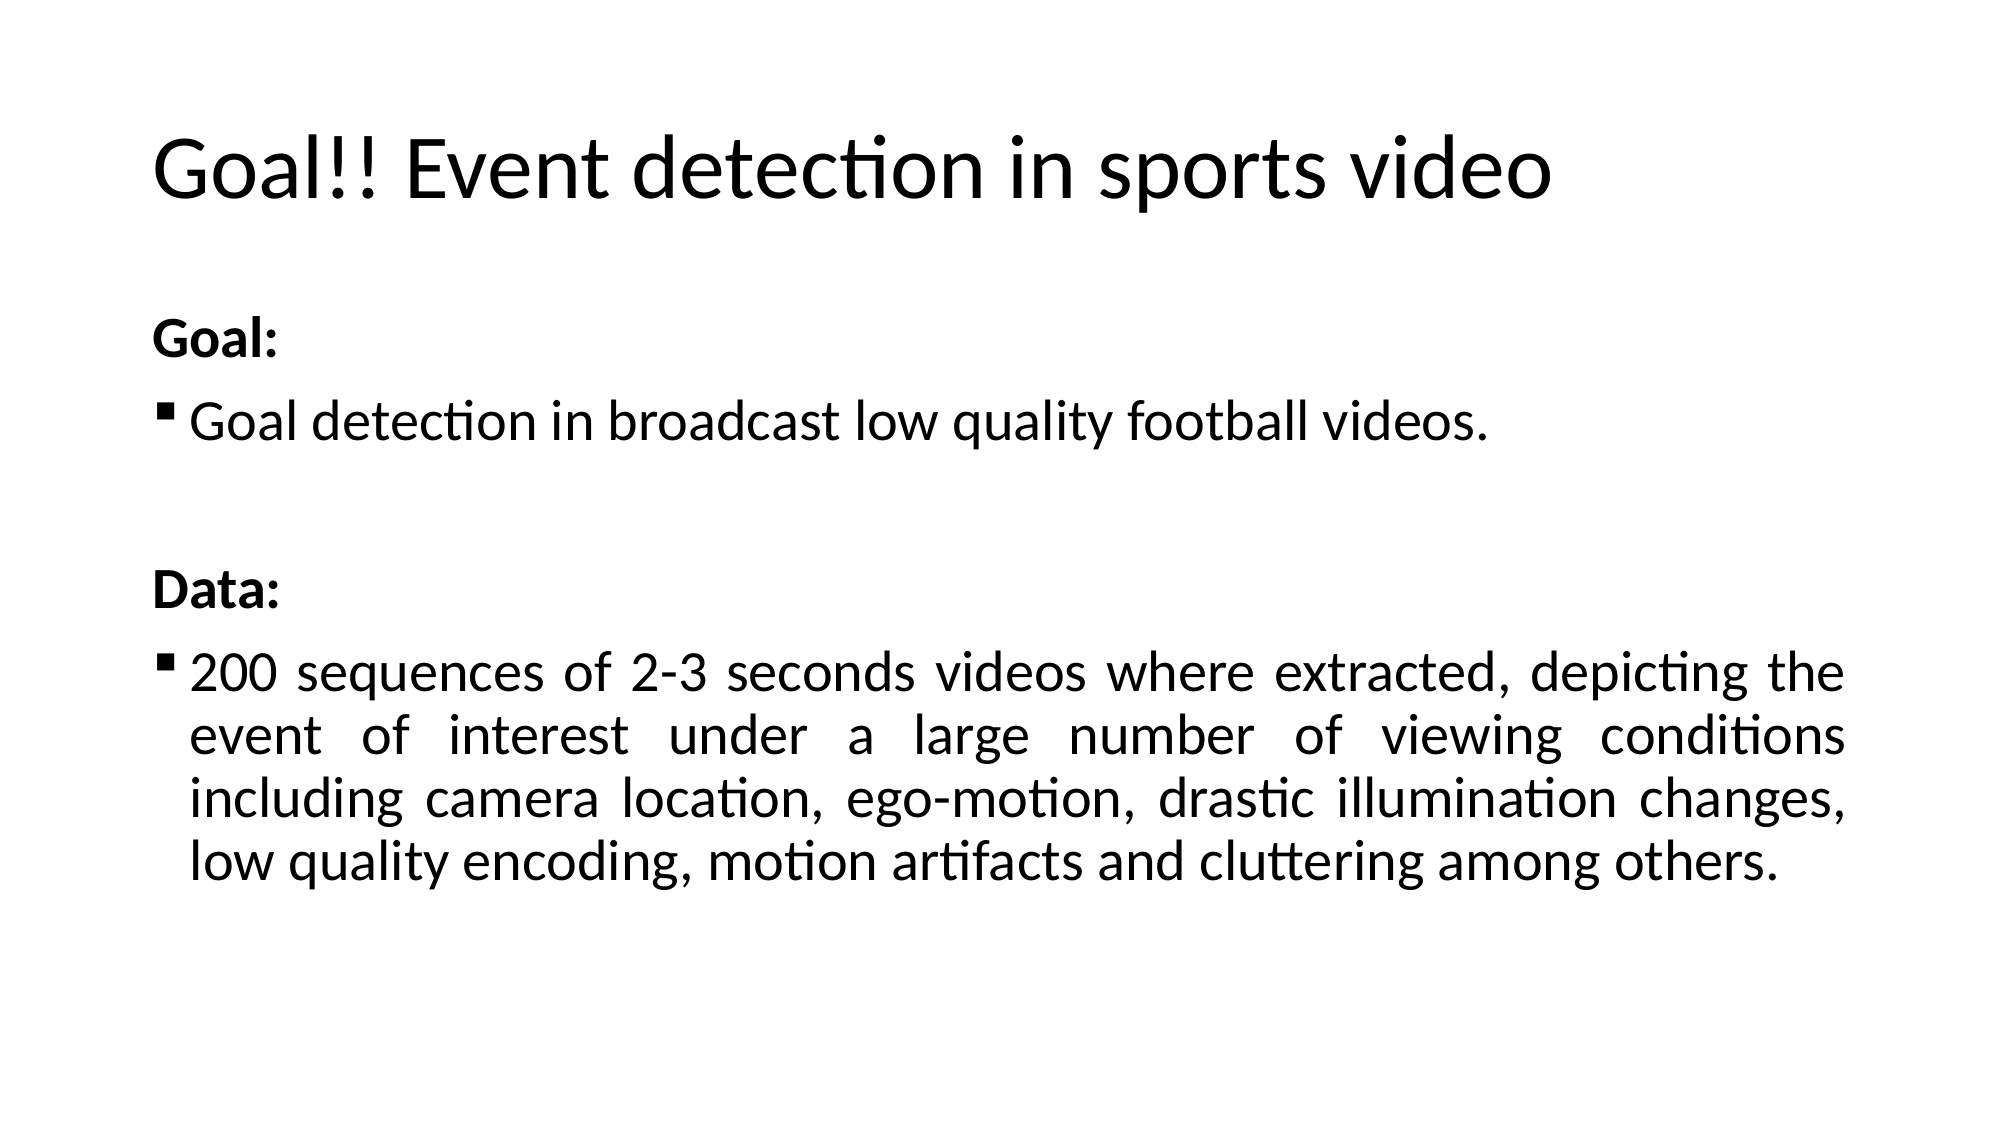

# Goal!! Event detection in sports video
Goal:
Goal detection in broadcast low quality football videos.

Data:
200 sequences of 2-3 seconds videos where extracted, depicting the event of interest under a large number of viewing conditions including camera location, ego-motion, drastic illumination changes, low quality encoding, motion artifacts and cluttering among others.